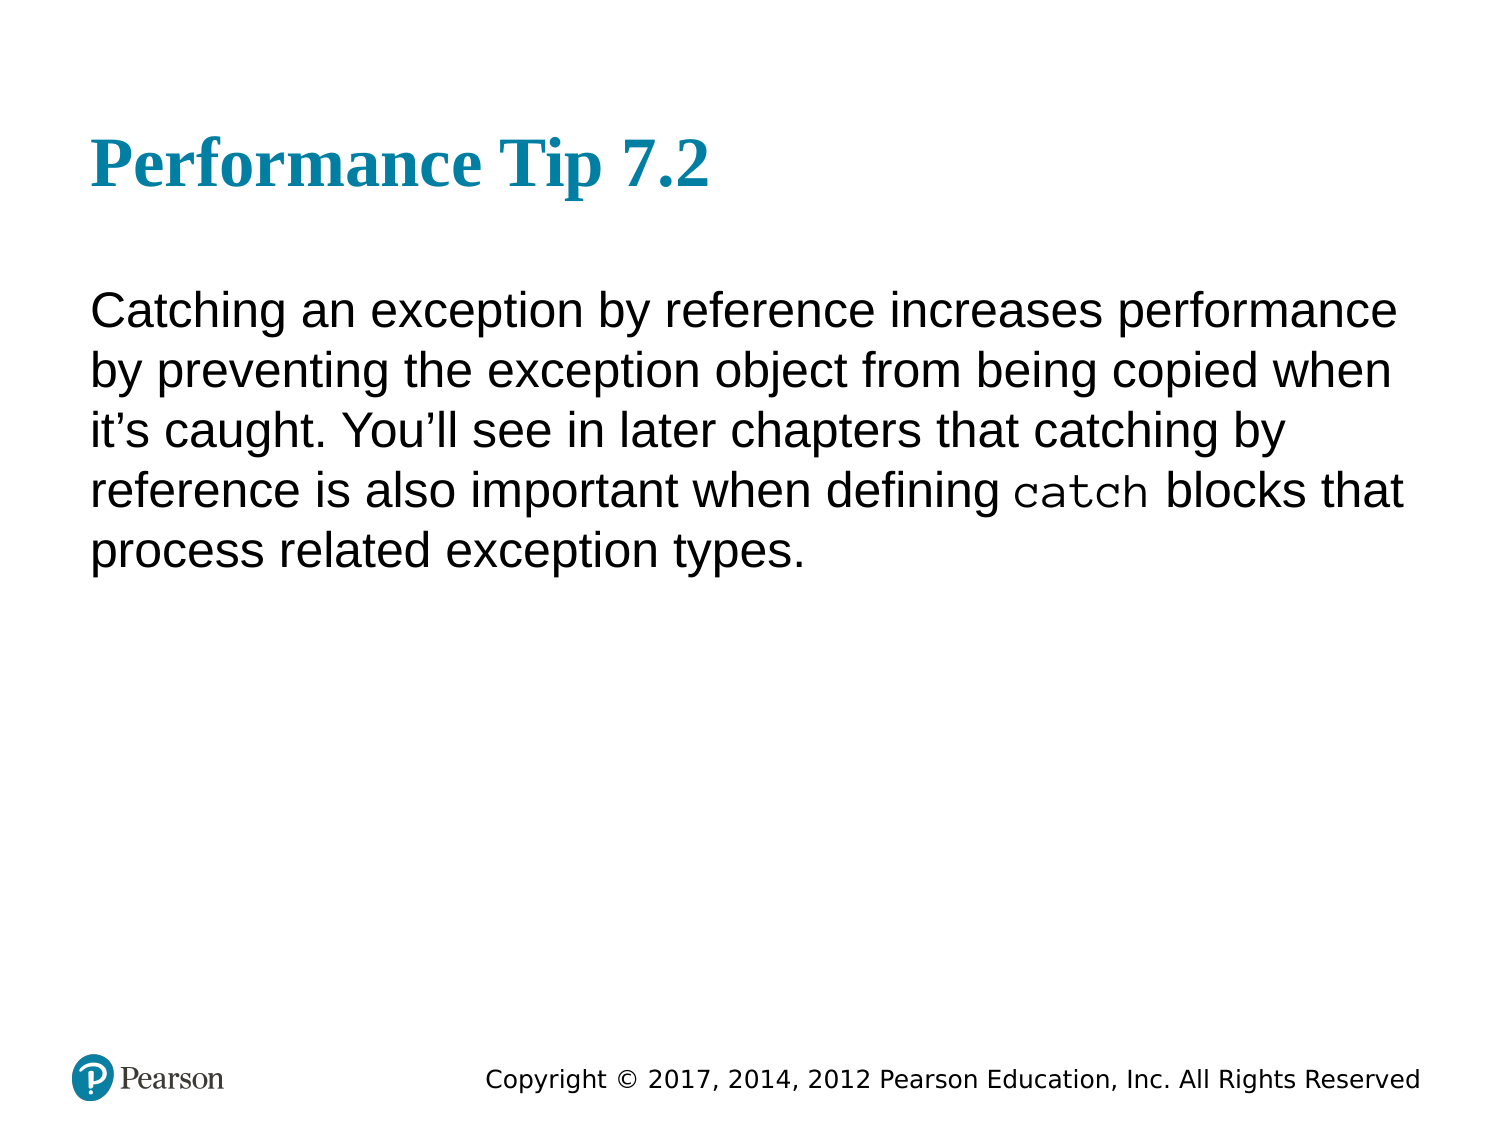

# Performance Tip 7.2
Catching an exception by reference increases performance by preventing the exception object from being copied when it’s caught. You’ll see in later chapters that catching by reference is also important when defining catch blocks that process related exception types.